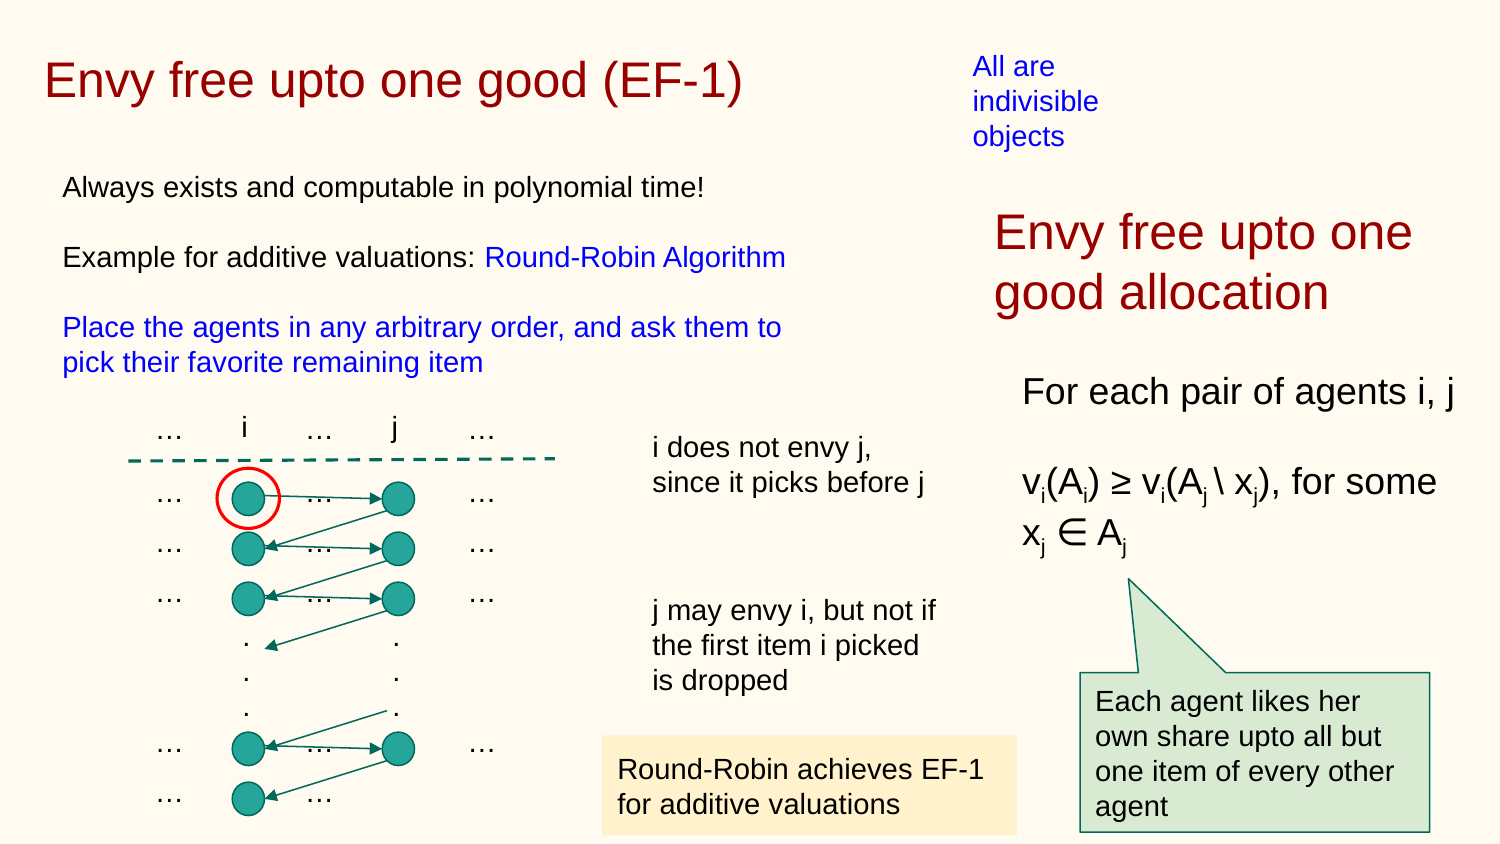

# Envy free upto one good (EF-1)
All are indivisible objects
Always exists and computable in polynomial time!

Example for additive valuations: Round-Robin Algorithm

Place the agents in any arbitrary order, and ask them to pick their favorite remaining item
Envy free upto one good allocation
For each pair of agents i, j

vi(Ai) ≥ vi(Aj \ xj), for some
xj ∈ Aj
i
j
…
…
…
i does not envy j, since it picks before j
…
…
…

…
…
…

…
…
…
j may envy i, but not if the first item i picked is dropped

.
.
.
.
.
.
Each agent likes her own share upto all but one item of every other agent
…
…
…

Round-Robin achieves EF-1 for additive valuations
…
…